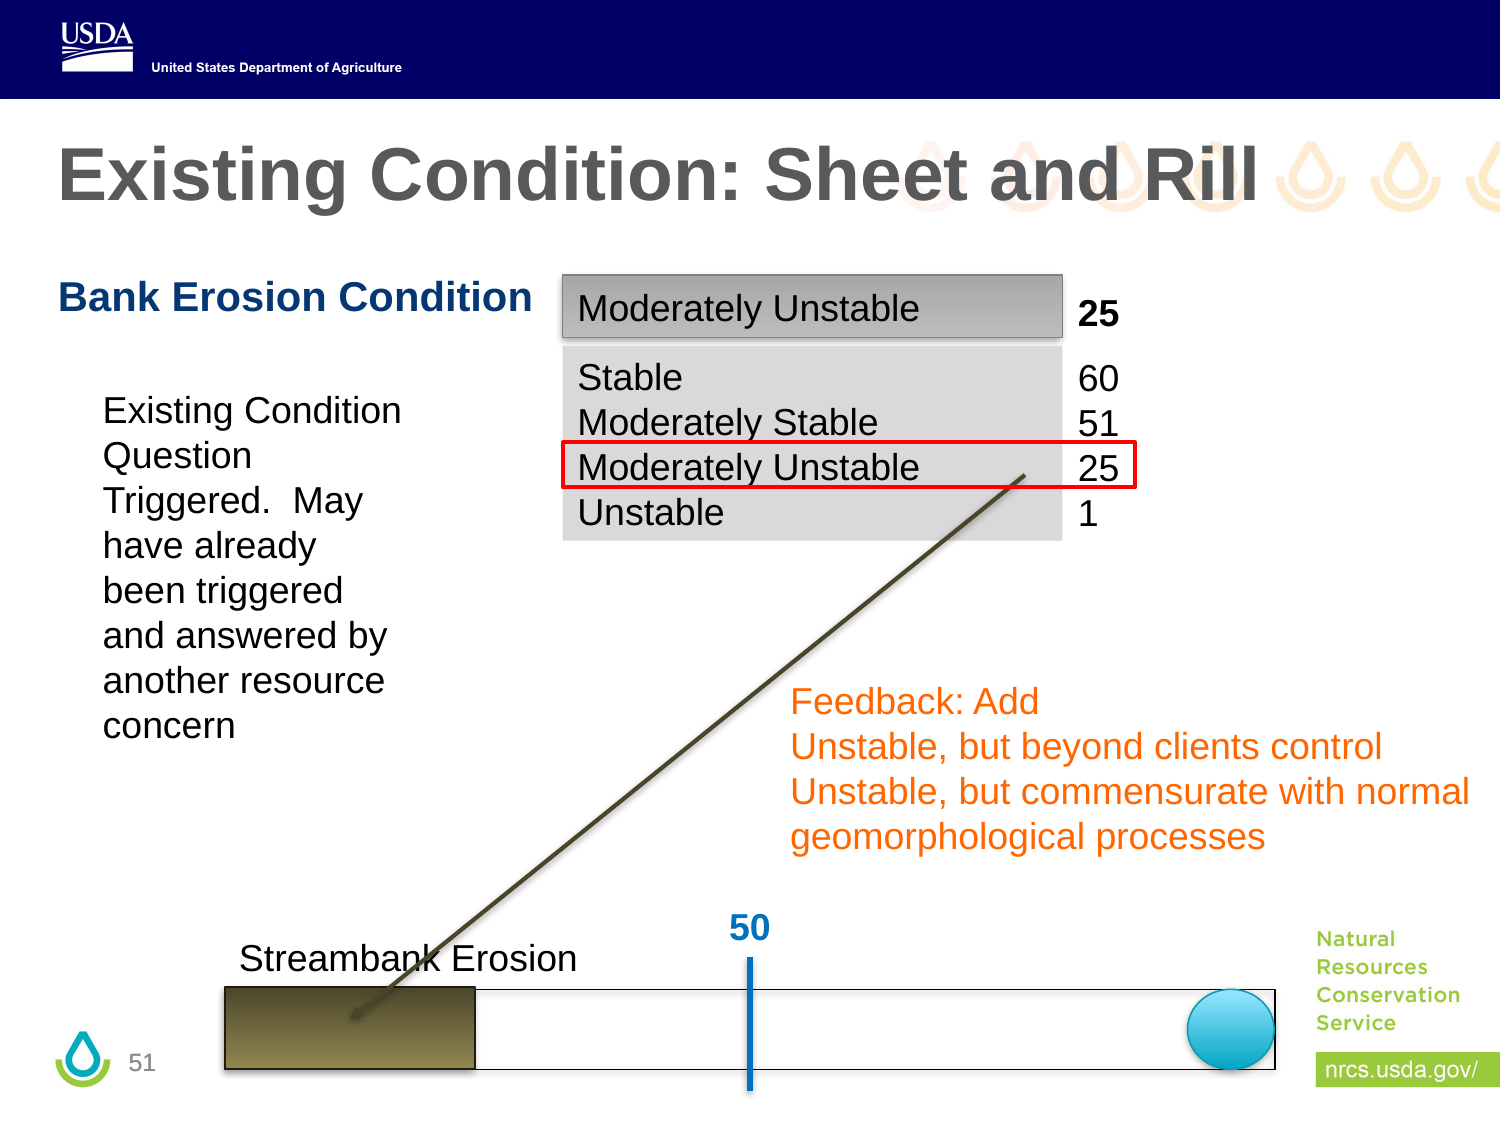

# Existing Condition: Sheet and Rill
Bank Erosion Condition
Moderately Unstable
25

60
51
25
1
Stable
Moderately Stable
Moderately Unstable
Unstable
Existing Condition Question Triggered.  May have already been triggered and answered by another resource concern

Feedback: Add
Unstable, but beyond clients control
Unstable, but commensurate with normal geomorphological processes
50
Streambank Erosion

51
51